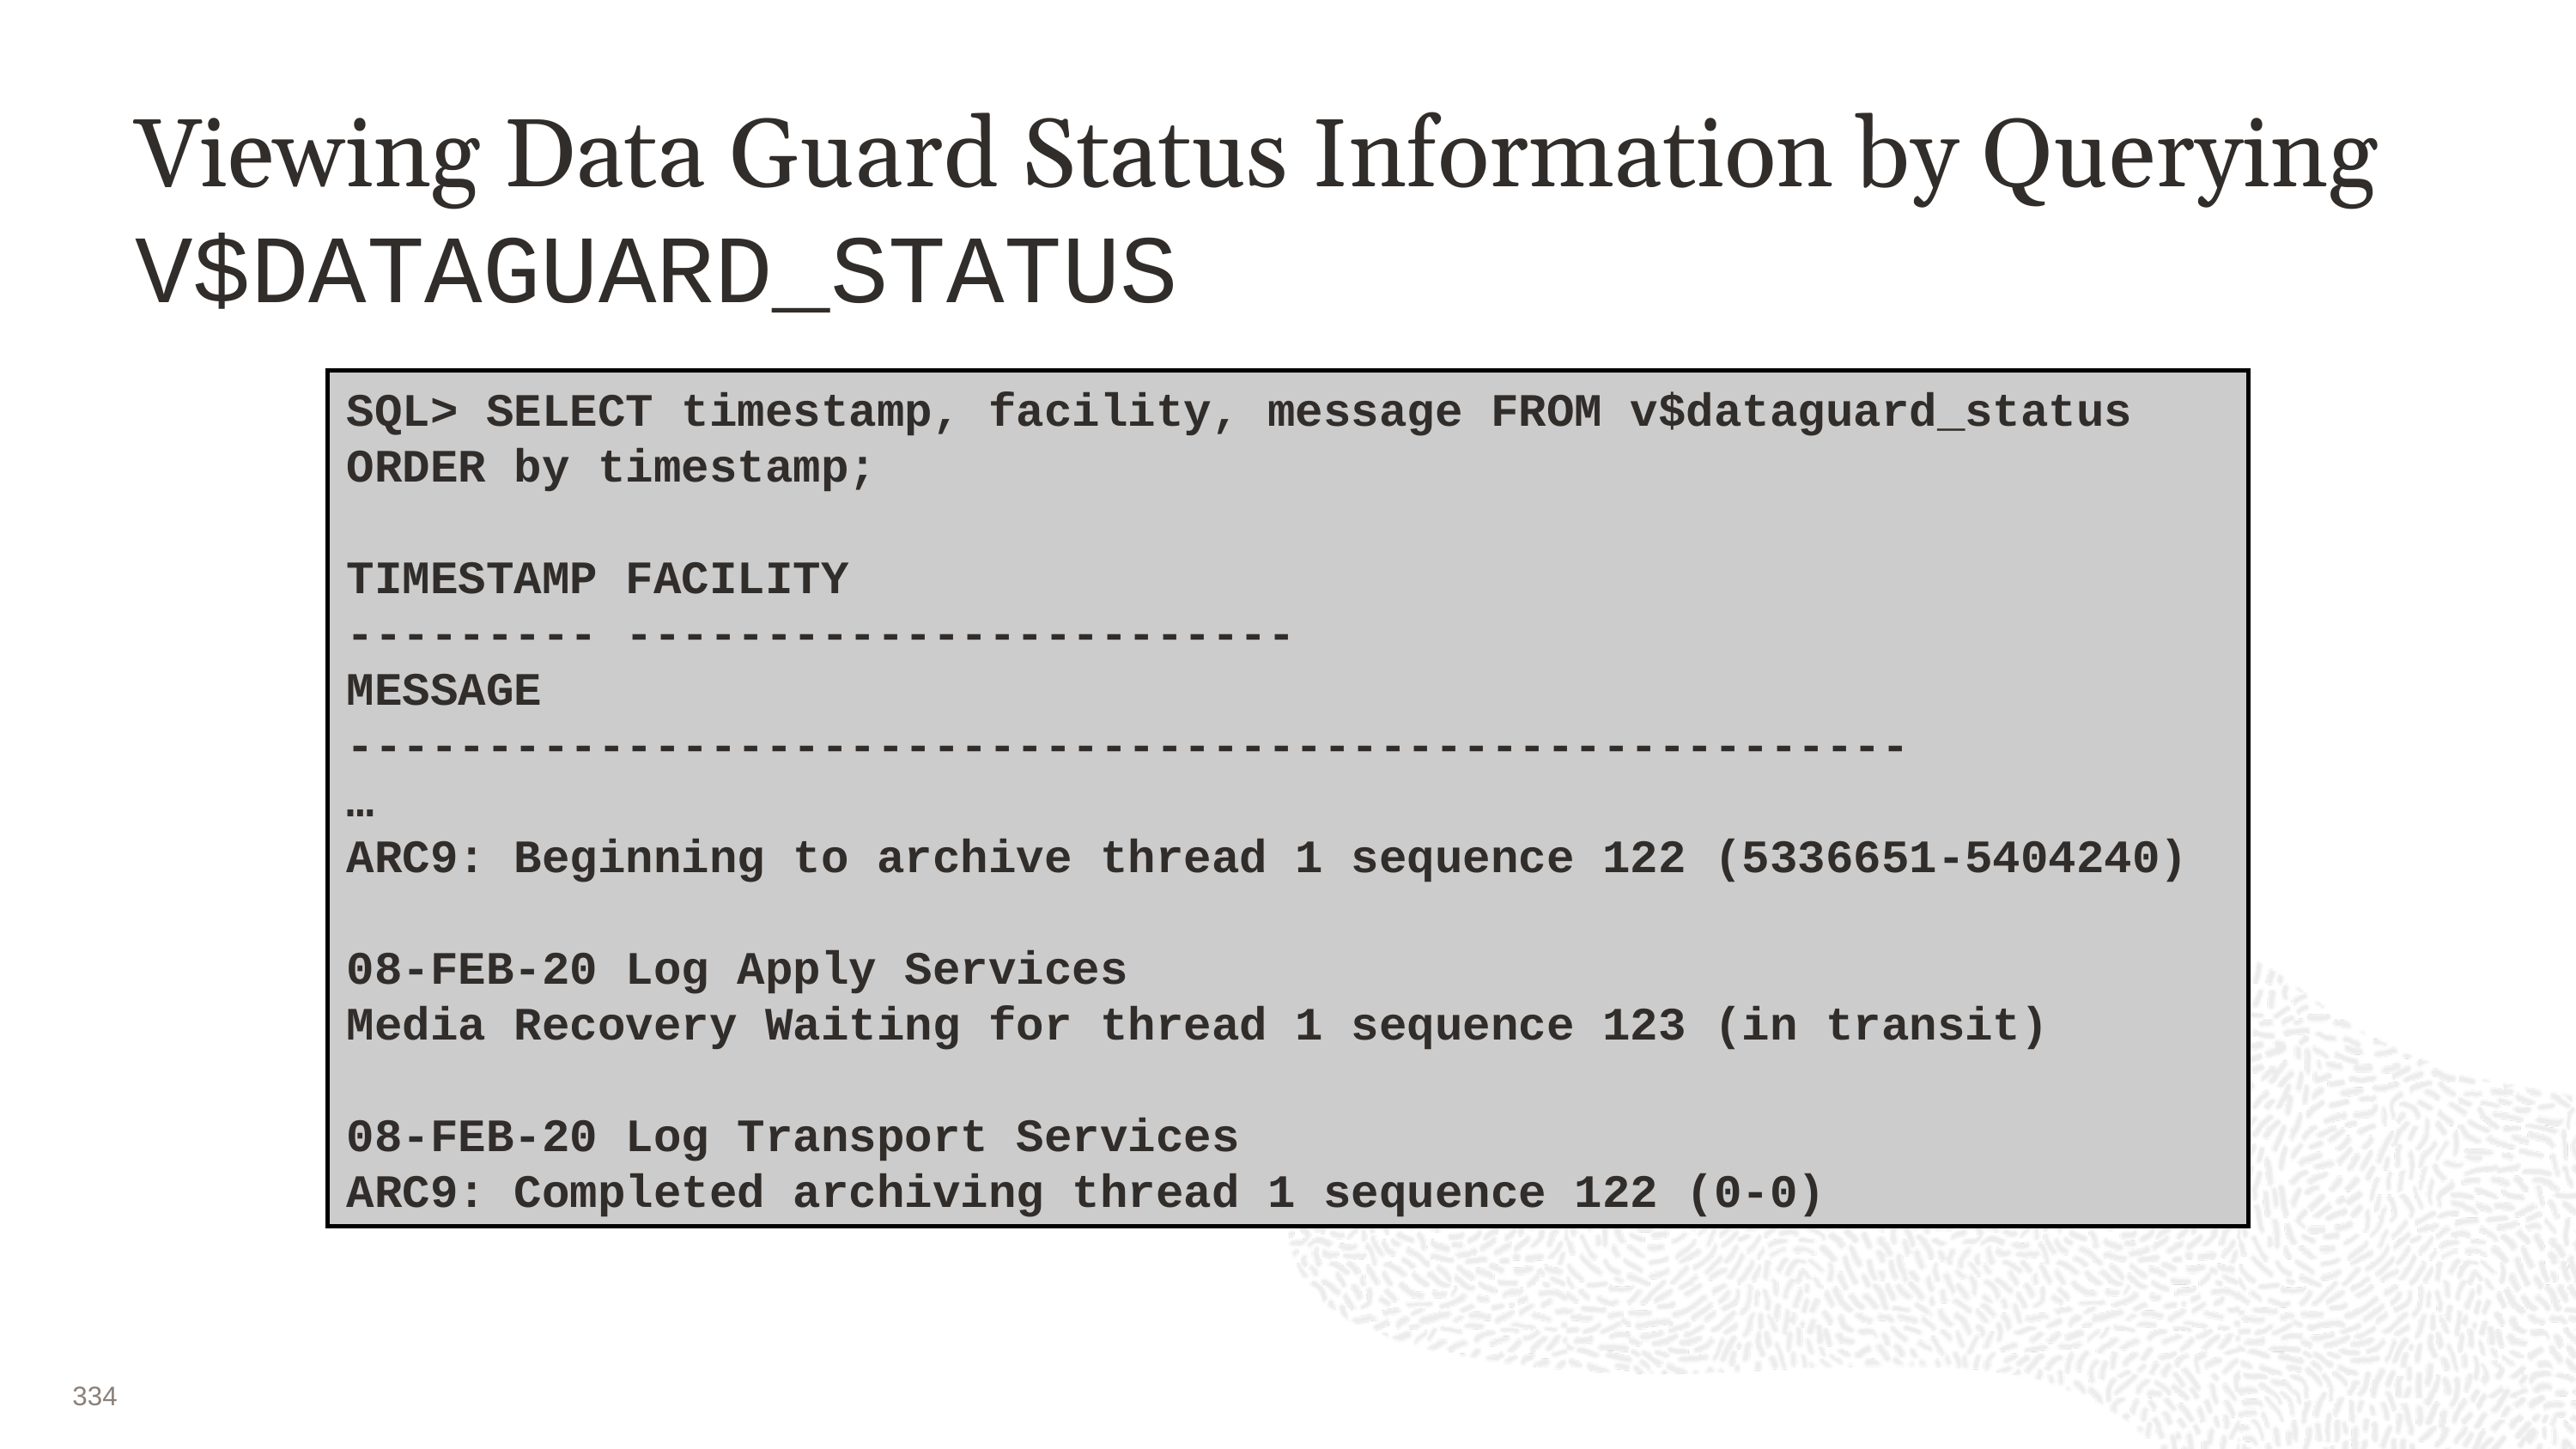

# Viewing Data Guard Status Information by Querying V$DATAGUARD_STATUS
SQL> SELECT timestamp, facility, message FROM v$dataguard_status ORDER by timestamp;

TIMESTAMP FACILITY
--------- ------------------------
MESSAGE
--------------------------------------------------------
…
ARC9: Beginning to archive thread 1 sequence 122 (5336651-5404240)

08-FEB-20 Log Apply Services
Media Recovery Waiting for thread 1 sequence 123 (in transit)

08-FEB-20 Log Transport Services
ARC9: Completed archiving thread 1 sequence 122 (0-0)